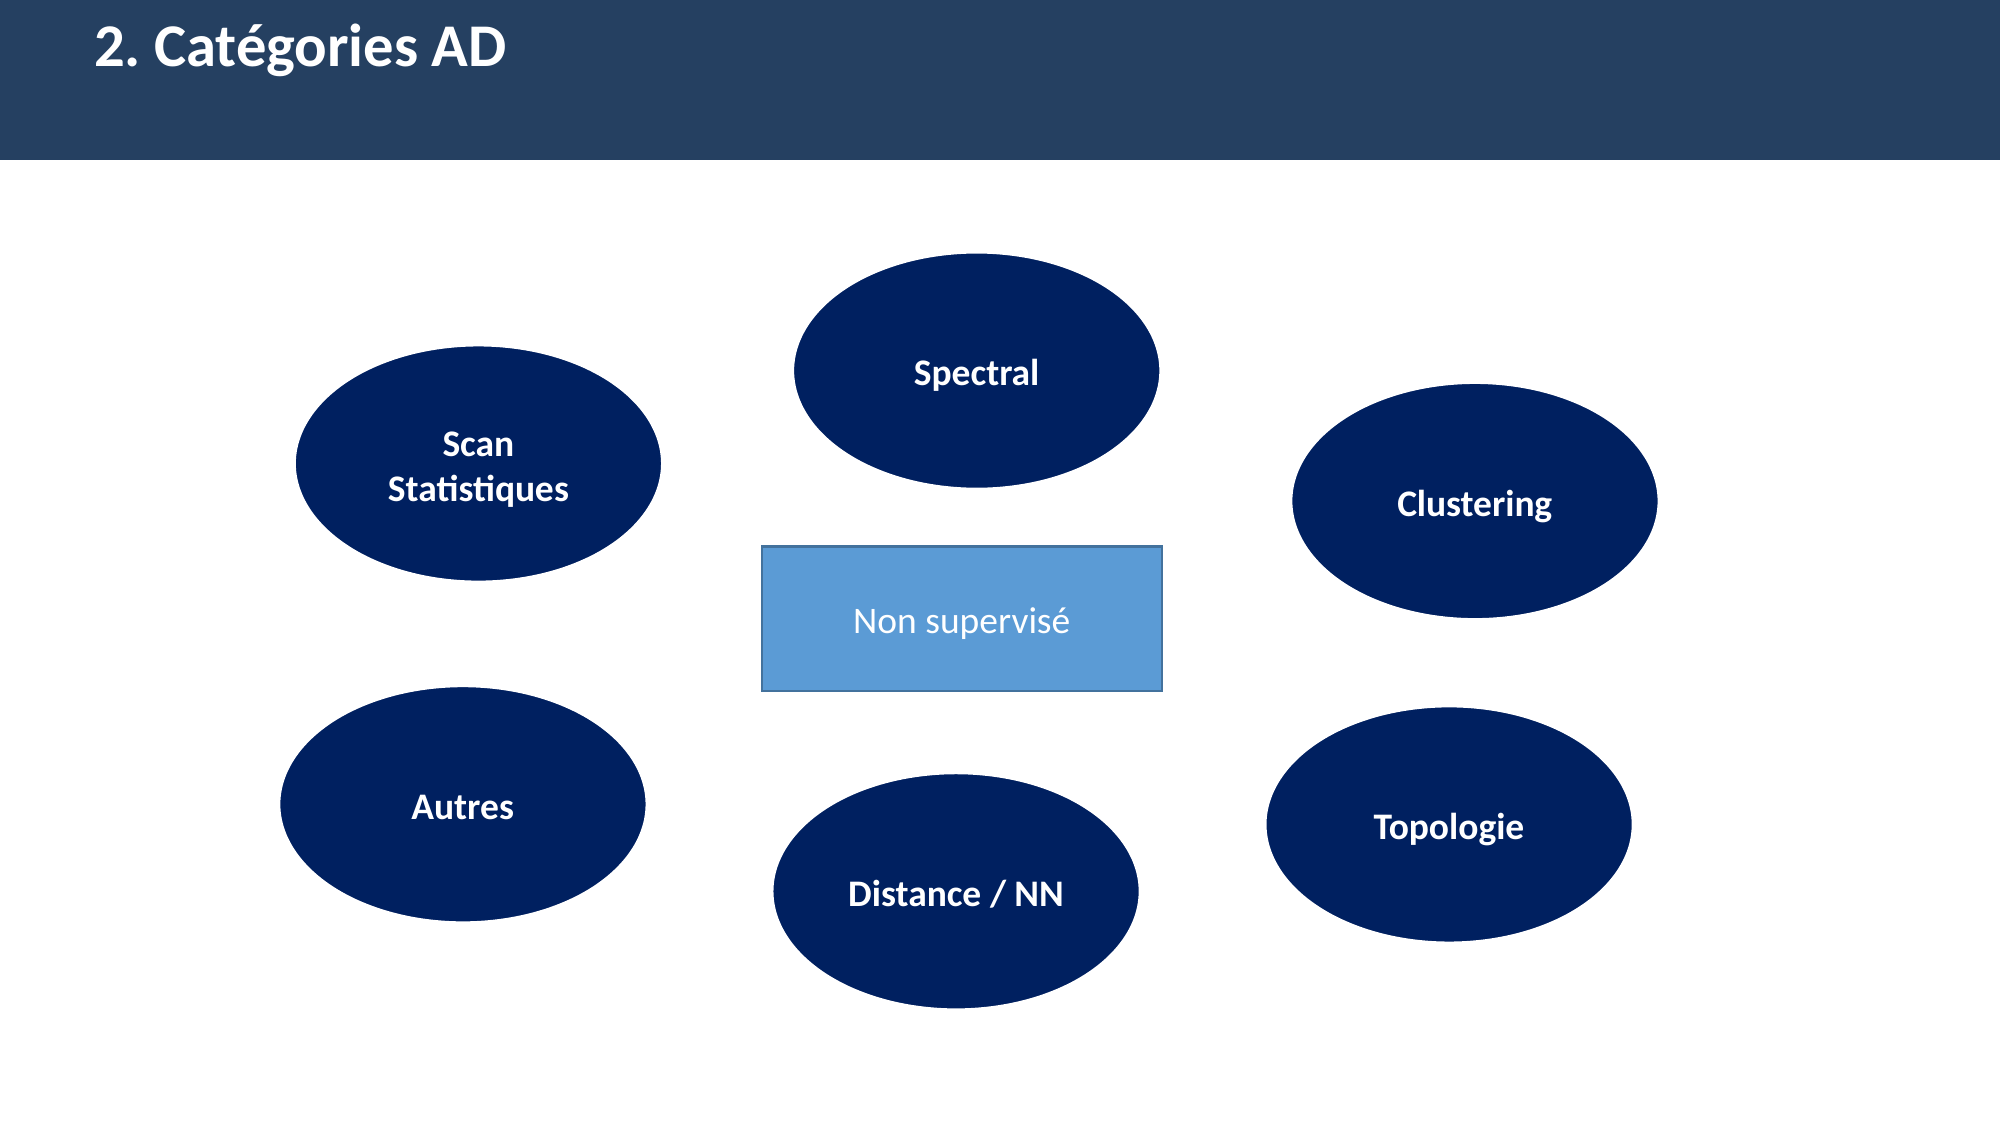

2. Catégories AD
Spectral
Scan Statistiques
Clustering
Non supervisé
Autres
Topologie
Distance / NN